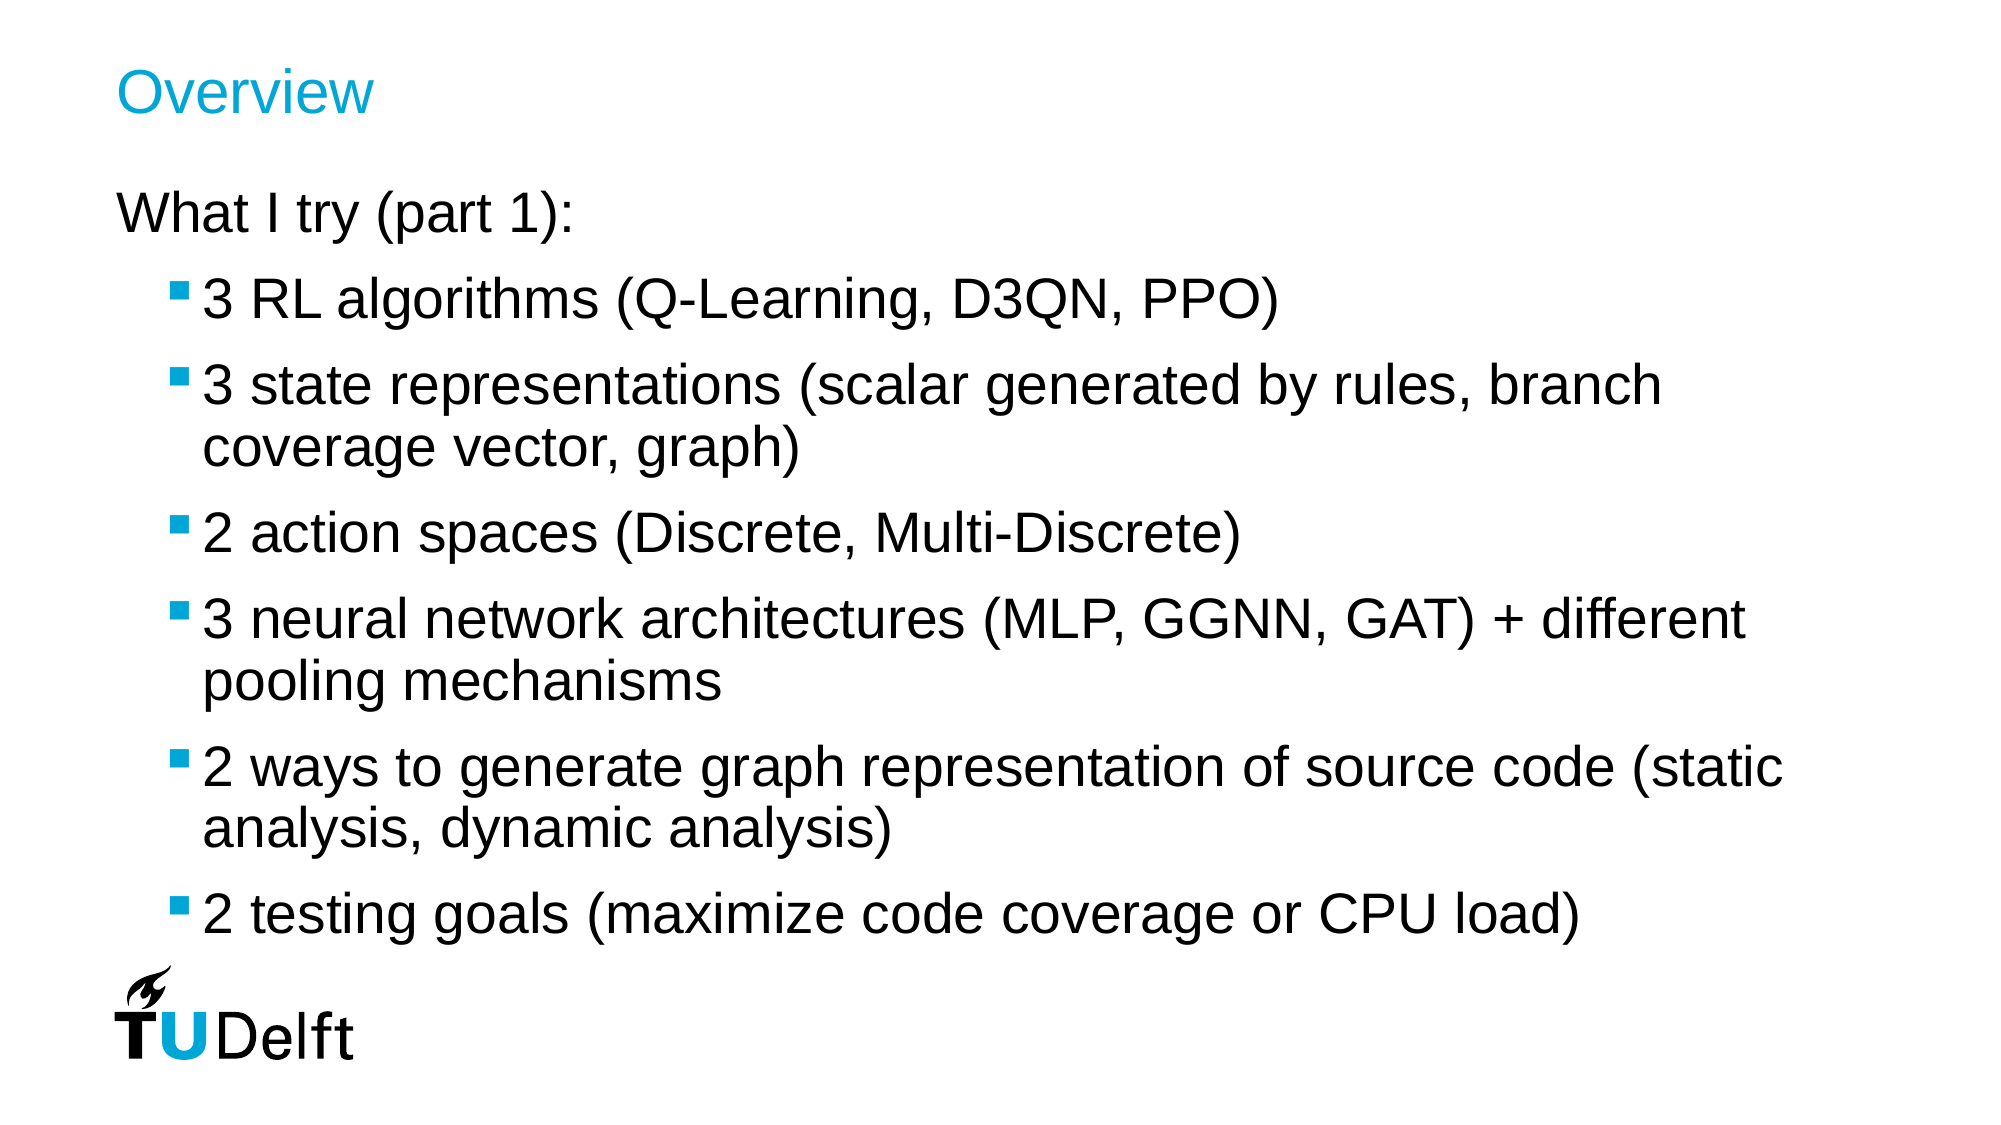

# Overview
What I try (part 1):
3 RL algorithms (Q-Learning, D3QN, PPO)
3 state representations (scalar generated by rules, branch coverage vector, graph)
2 action spaces (Discrete, Multi-Discrete)
3 neural network architectures (MLP, GGNN, GAT) + different pooling mechanisms
2 ways to generate graph representation of source code (static analysis, dynamic analysis)
2 testing goals (maximize code coverage or CPU load)